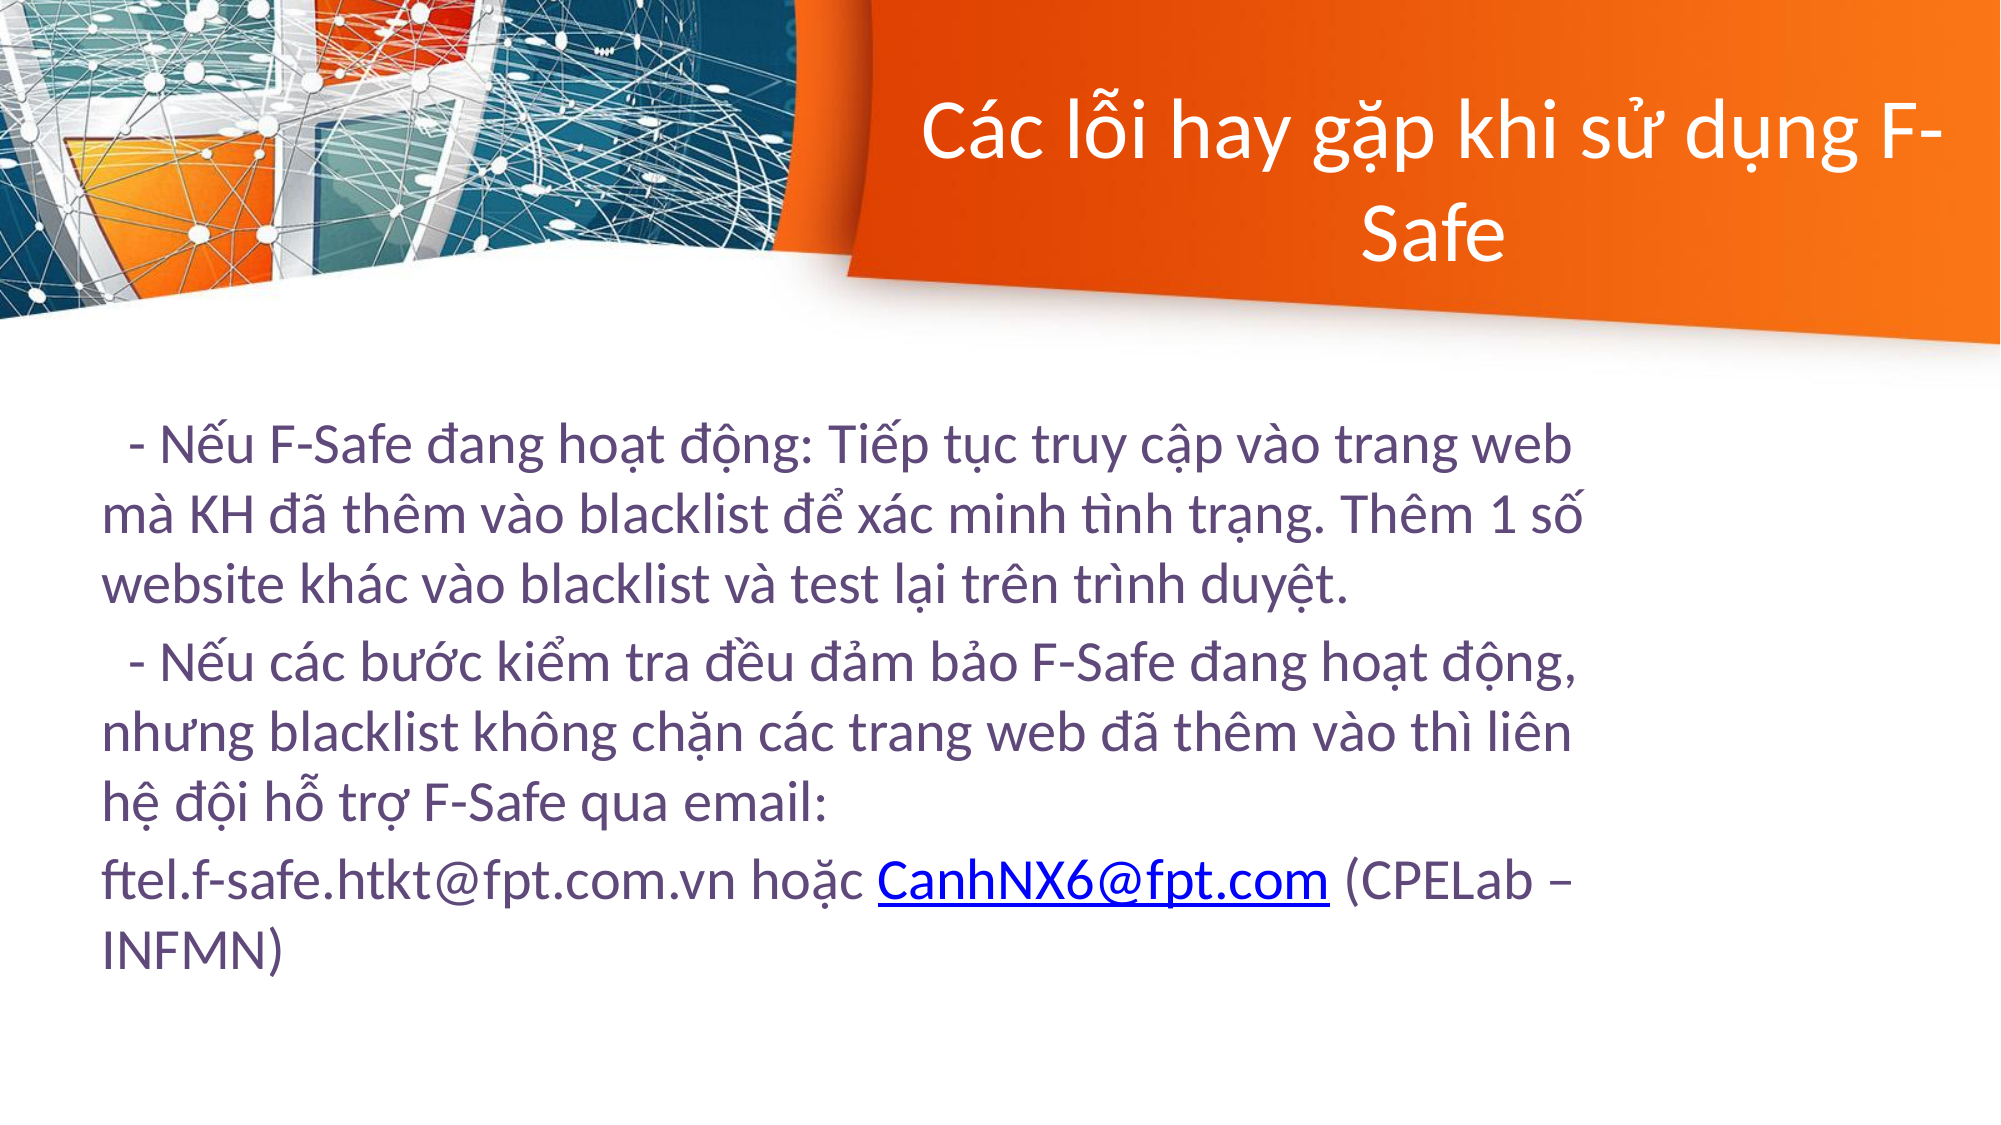

# Các lỗi hay gặp khi sử dụng F-Safe
  - Nếu F-Safe đang hoạt động: Tiếp tục truy cập vào trang web mà KH đã thêm vào blacklist để xác minh tình trạng. Thêm 1 số website khác vào blacklist và test lại trên trình duyệt.
  - Nếu các bước kiểm tra đều đảm bảo F-Safe đang hoạt động, nhưng blacklist không chặn các trang web đã thêm vào thì liên hệ đội hỗ trợ F-Safe qua email:
ftel.f-safe.htkt@fpt.com.vn hoặc CanhNX6@fpt.com (CPELab – INFMN)